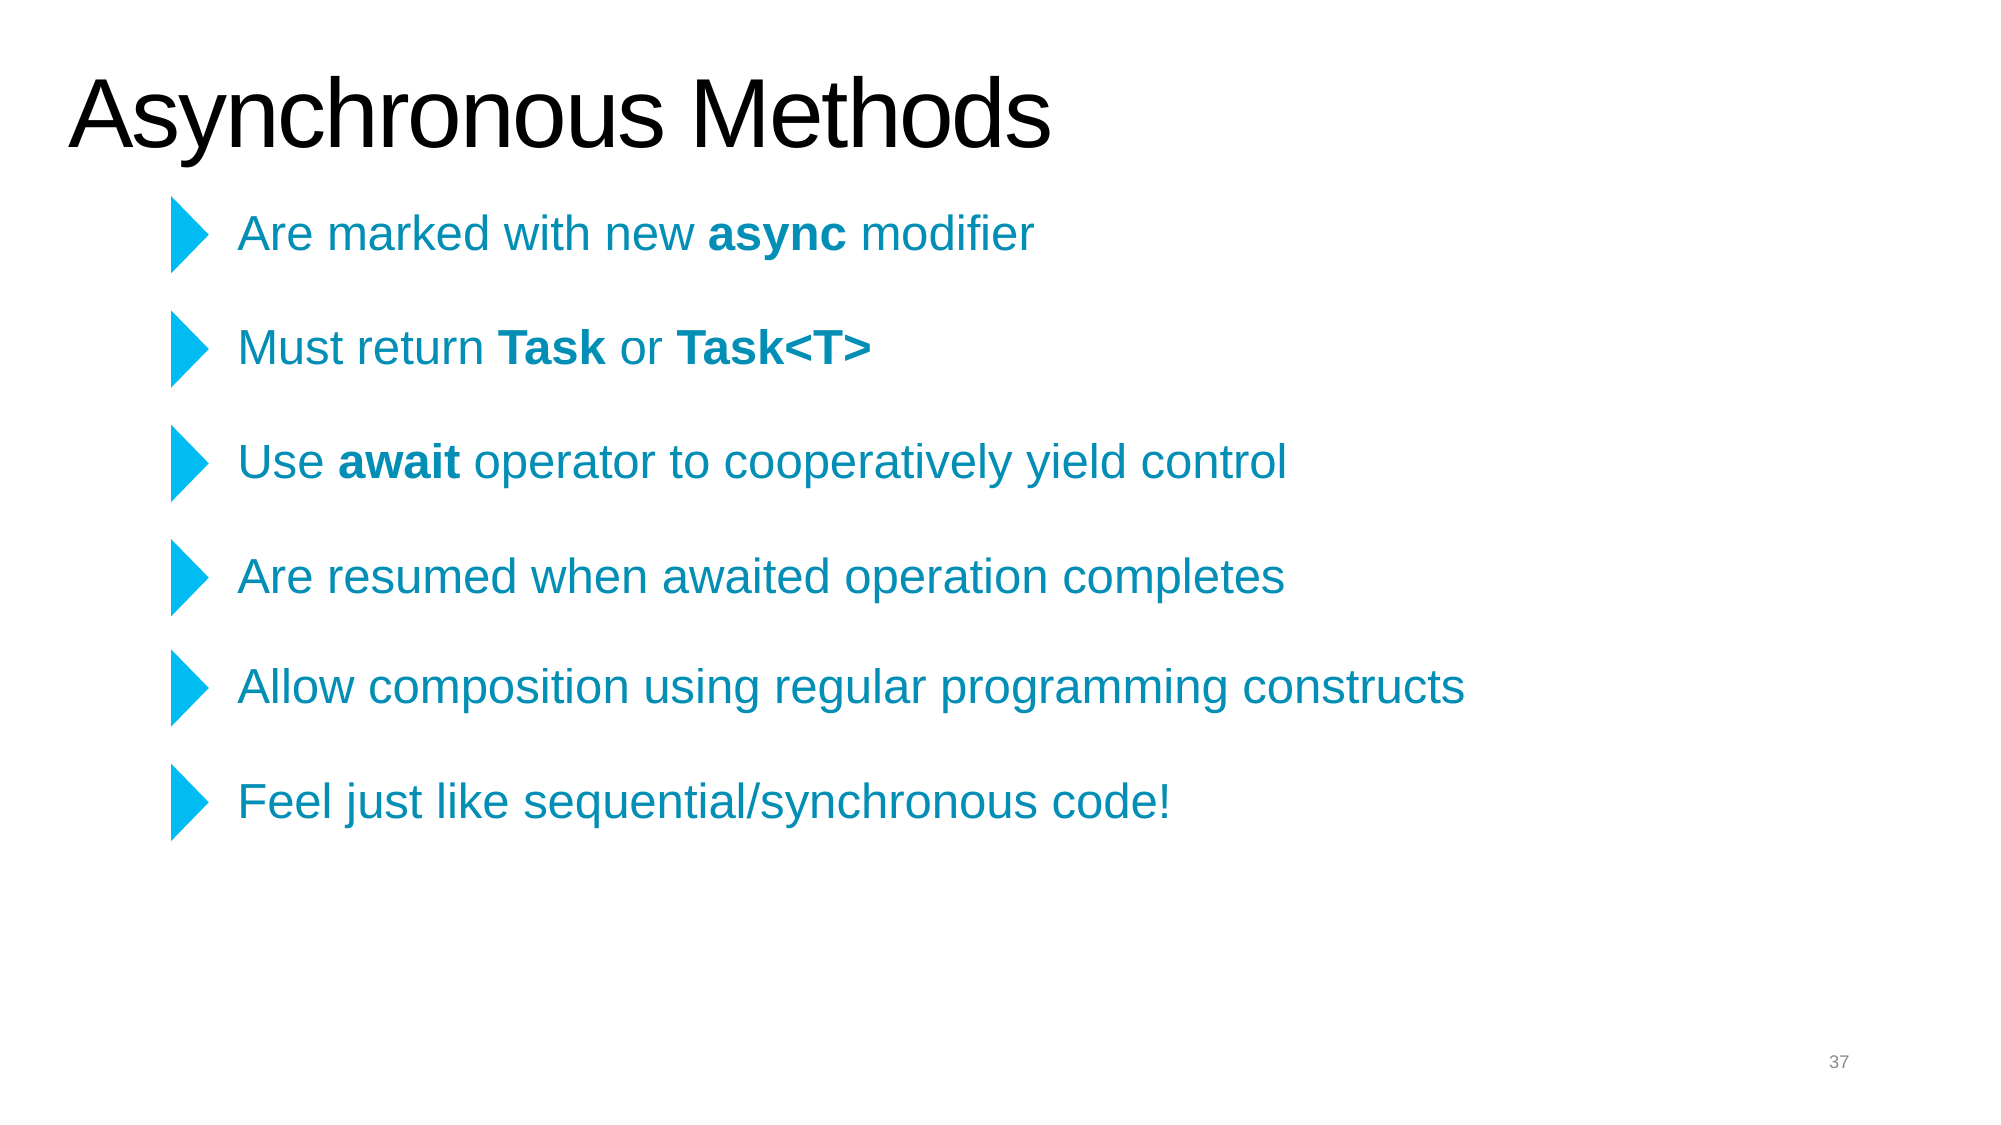

# Asynchronous Methods
Are marked with new async modifier

Must return Task or Task<T>

Use await operator to cooperatively yield control

Are resumed when awaited operation completes

Allow composition using regular programming constructs

Feel just like sequential/synchronous code!

37